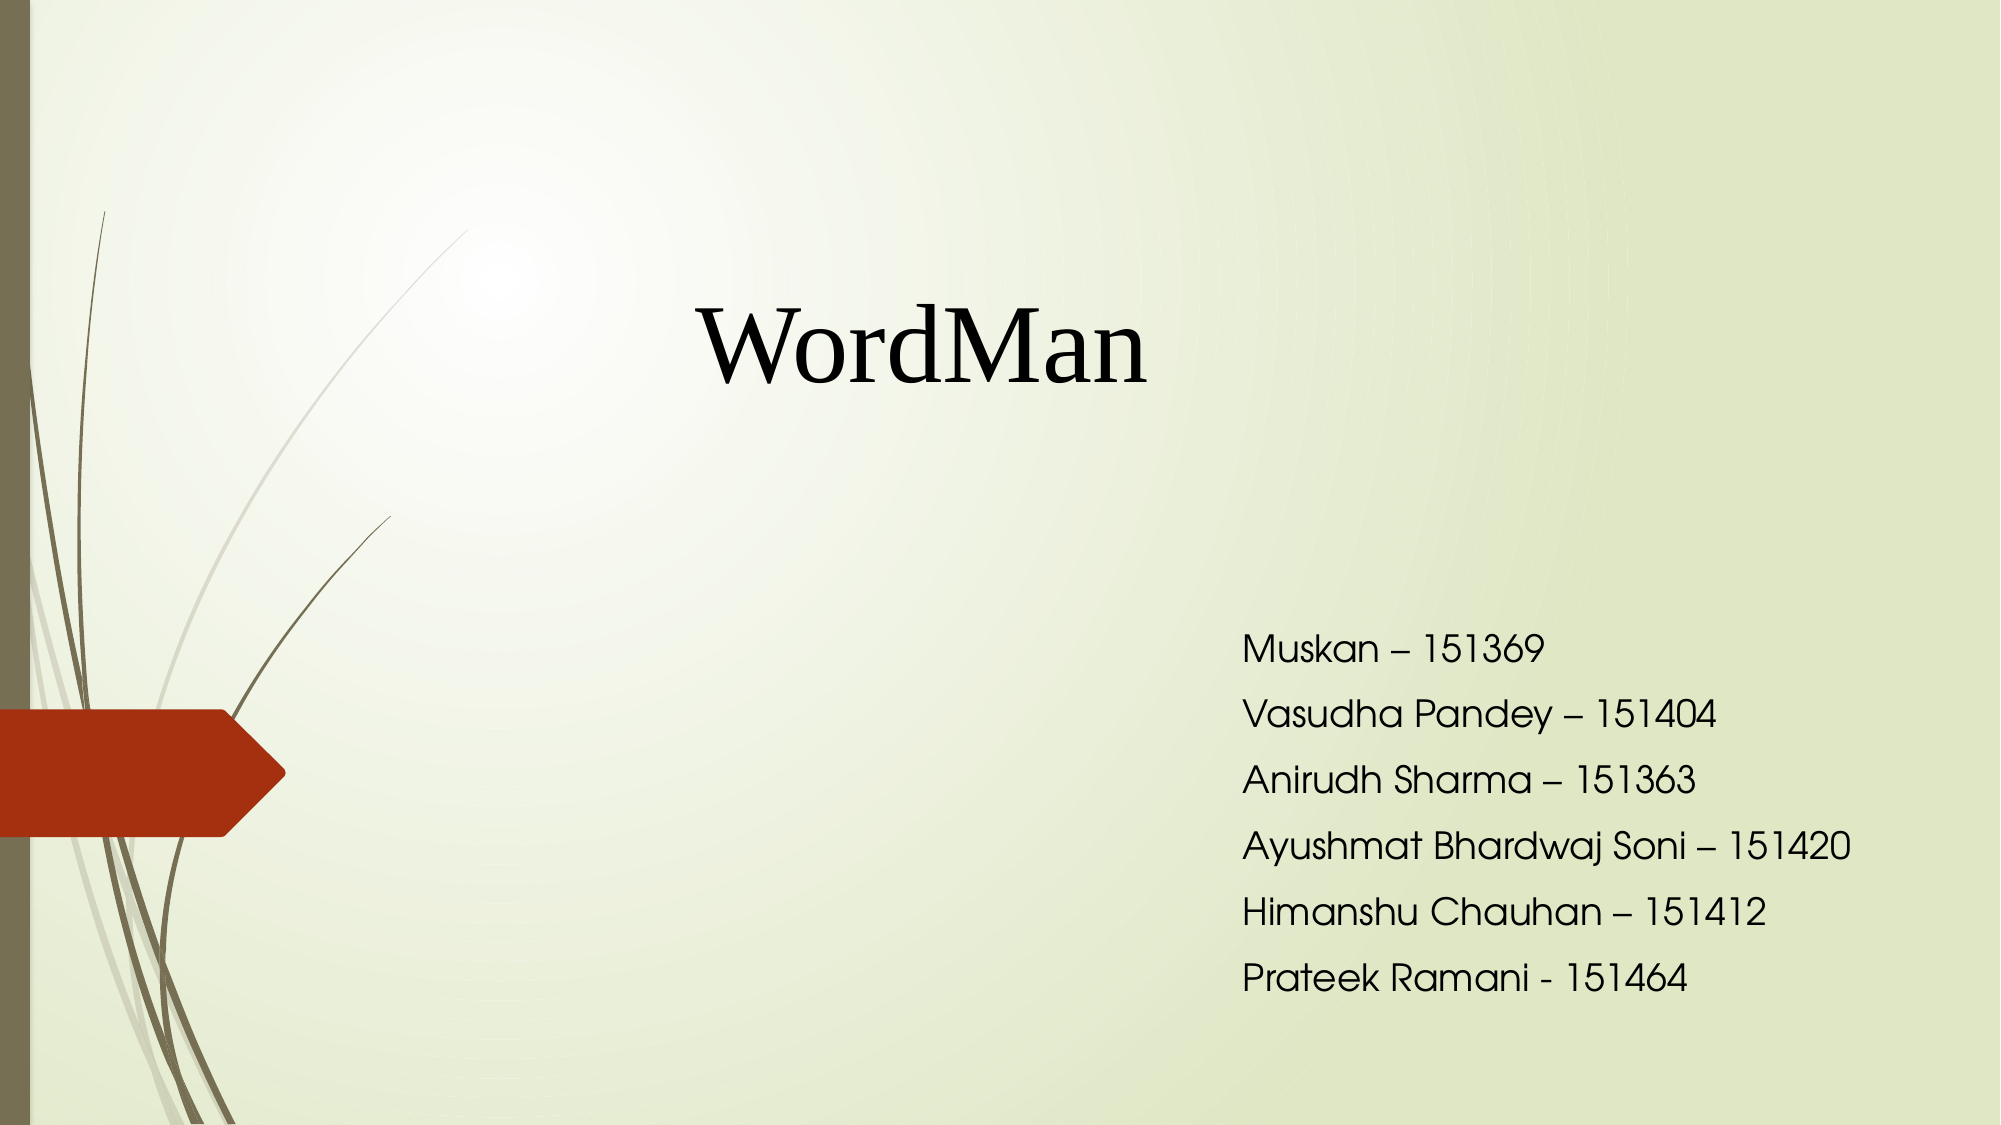

# WordMan
Muskan – 151369
Vasudha Pandey – 151404
Anirudh Sharma – 151363
Ayushmat Bhardwaj Soni – 151420
Himanshu Chauhan – 151412
Prateek Ramani - 151464